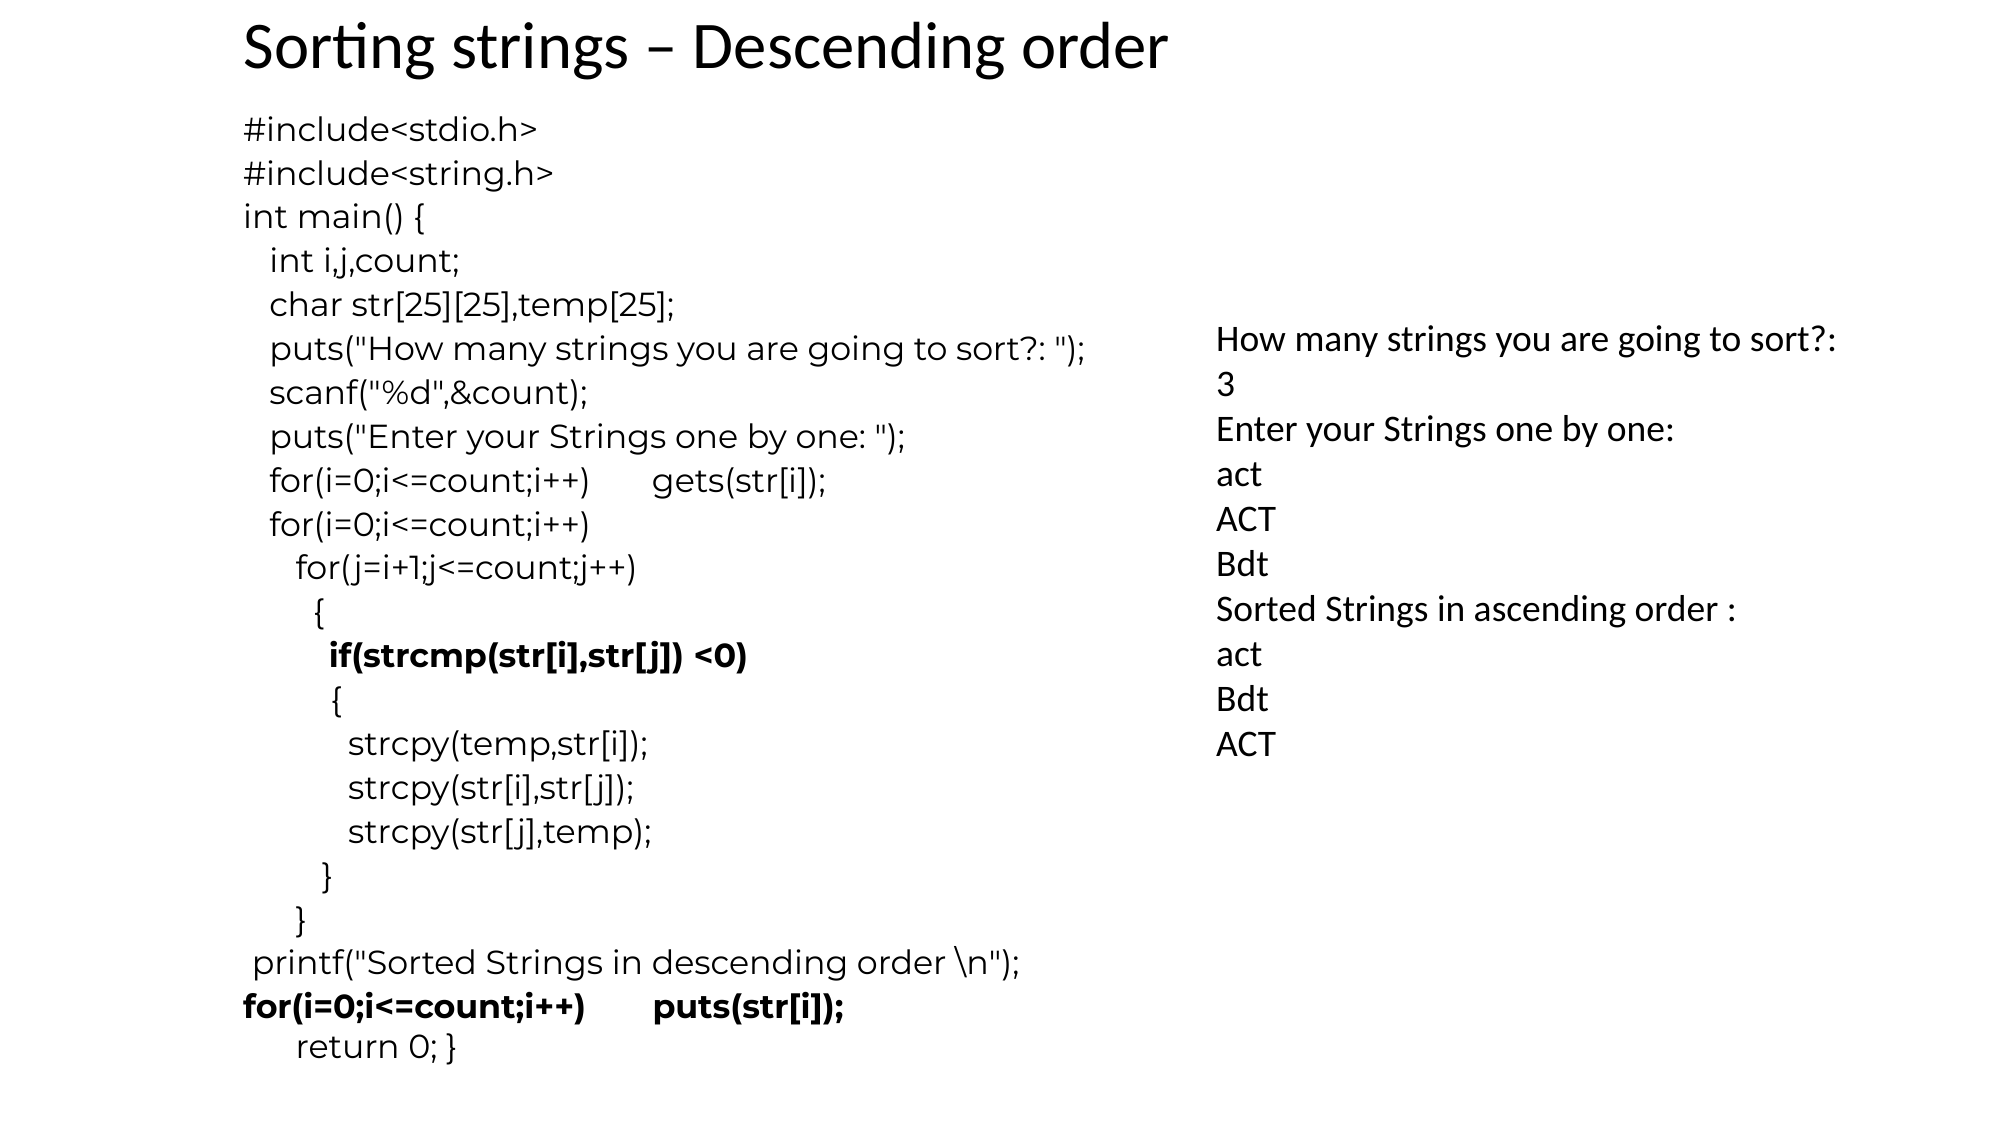

# Sorting strings – Descending order

#include<stdio.h>
#include<string.h>
int main() {
   int i,j,count;
   char str[25][25],temp[25];
   puts("How many strings you are going to sort?: ");
   scanf("%d",&count);
   puts("Enter your Strings one by one: ");
   for(i=0;i<=count;i++)       gets(str[i]);
   for(i=0;i<=count;i++)
      for(j=i+1;j<=count;j++)
        {
         if(strcmp(str[i],str[j]) <0)
          {
            strcpy(temp,str[i]);
            strcpy(str[i],str[j]);
            strcpy(str[j],temp);
         }
      }
 printf("Sorted Strings in descending order \n");   for(i=0;i<=count;i++)       puts(str[i]);
      return 0; }
How many strings you are going to sort?:
3
Enter your Strings one by one:
act
ACT
Bdt
Sorted Strings in ascending order :
act
Bdt
ACT